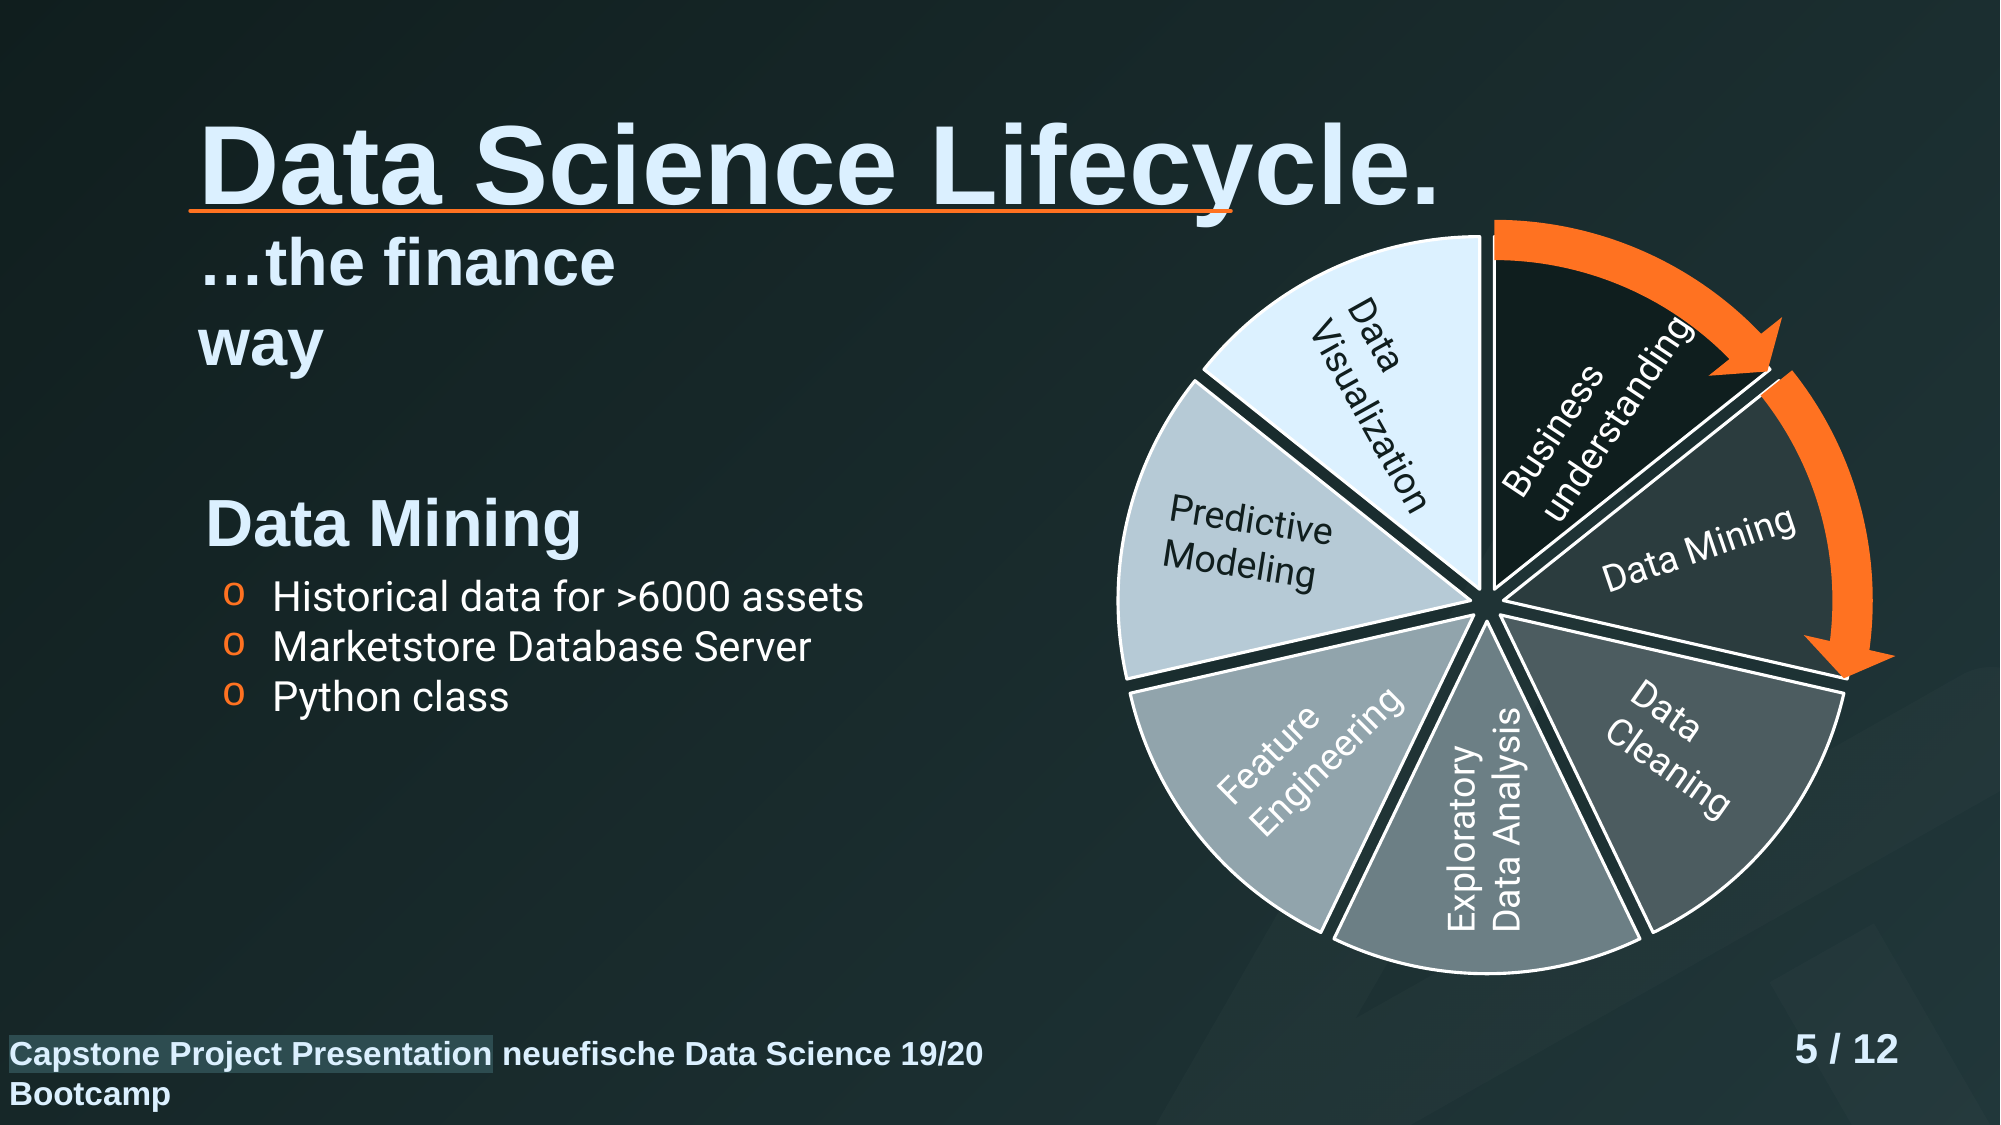

Data Science Lifecycle.

…the finance way
Business
understanding
Data
Visualization
Data Mining
Predictive
Modeling
Data Mining
Historical data for >6000 assets
Marketstore Database Server
Python class

Feature
Engineering
Data
Cleaning
Exploratory
Data Analysis
5 / 12
Capstone Project Presentation neuefische Data Science 19/20 Bootcamp